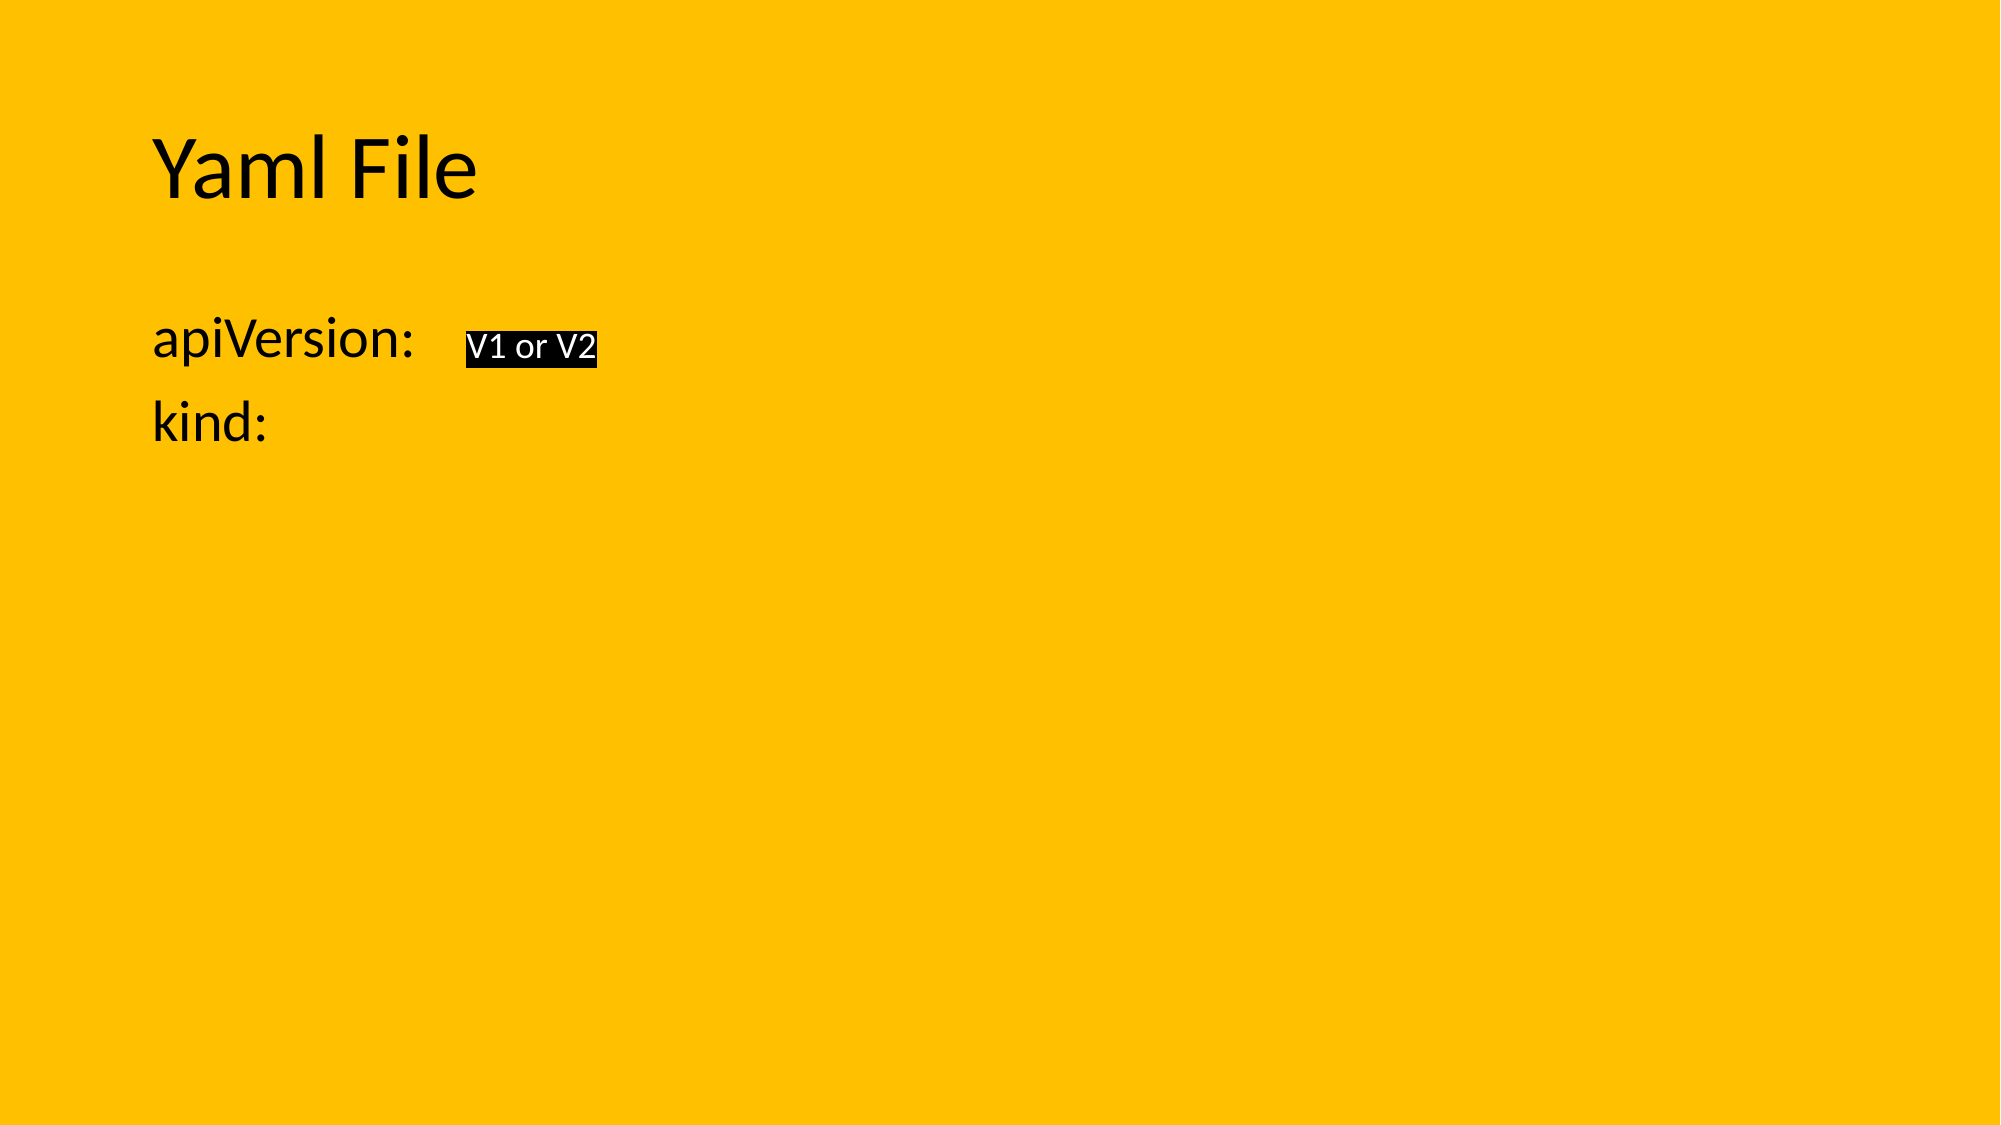

# Yaml File
apiVersion:
kind:

V1 or V2